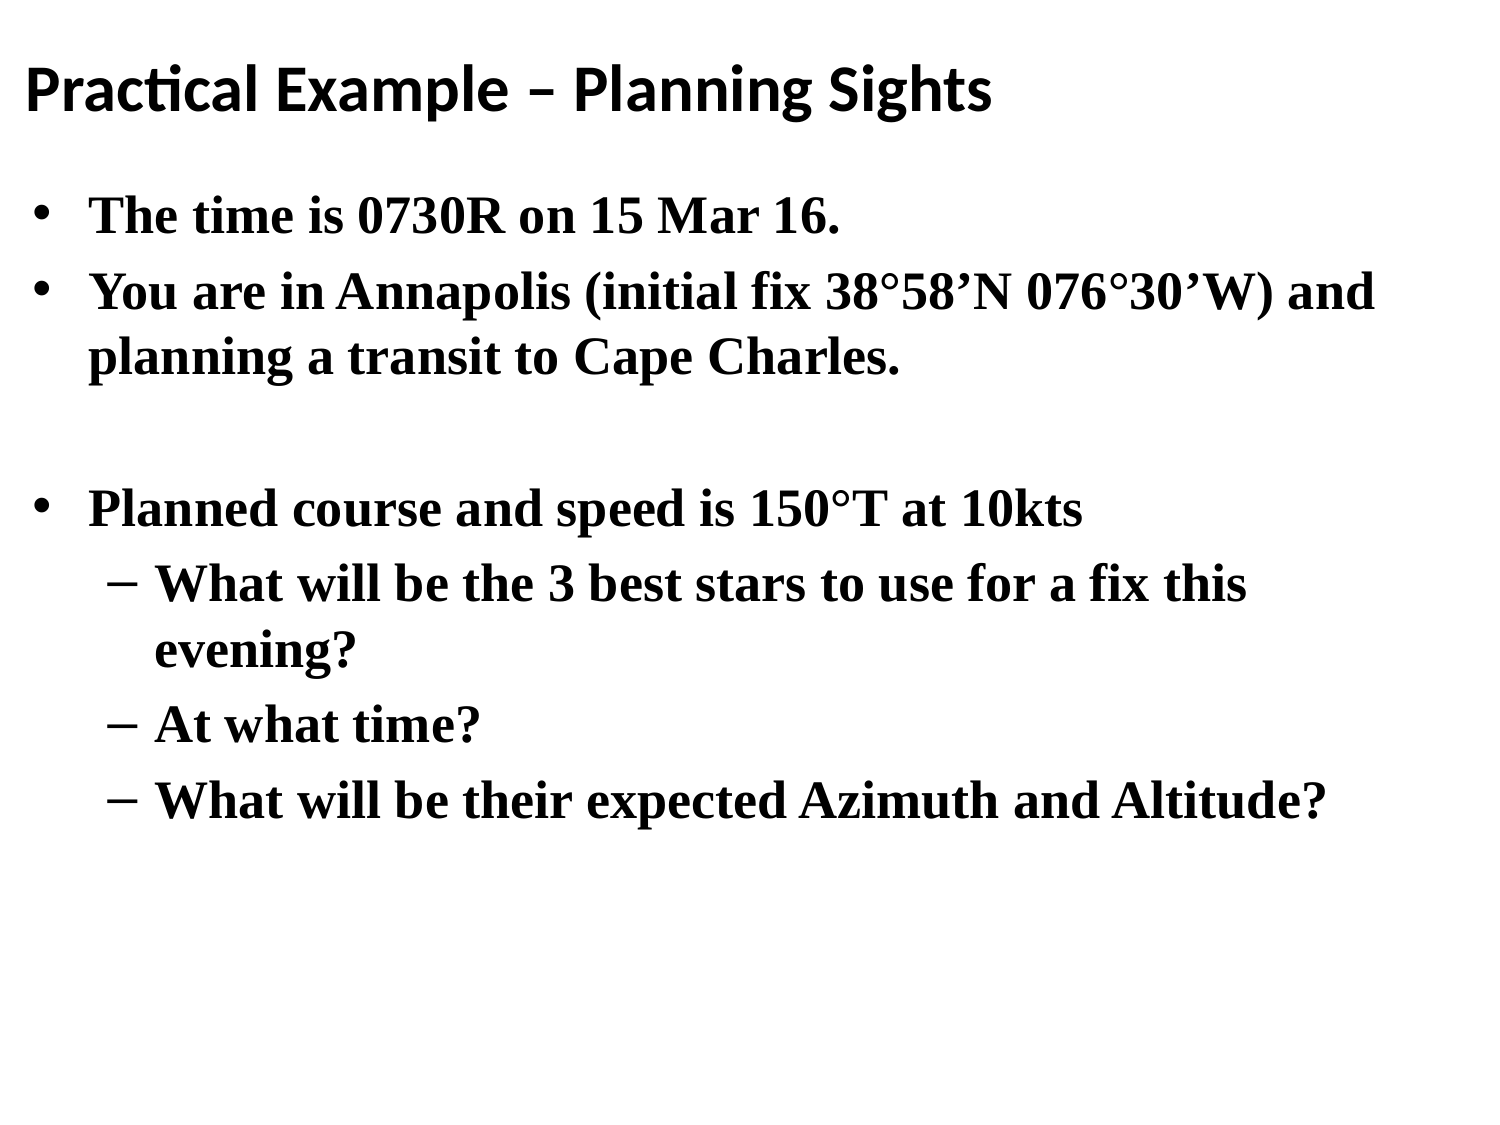

Practical Example – Planning Sights
The time is 0730R on 15 Mar 16.
You are in Annapolis (initial fix 38°58’N 076°30’W) and planning a transit to Cape Charles.

Planned course and speed is 150°T at 10kts
What will be the 3 best stars to use for a fix this evening?
At what time?
What will be their expected Azimuth and Altitude?